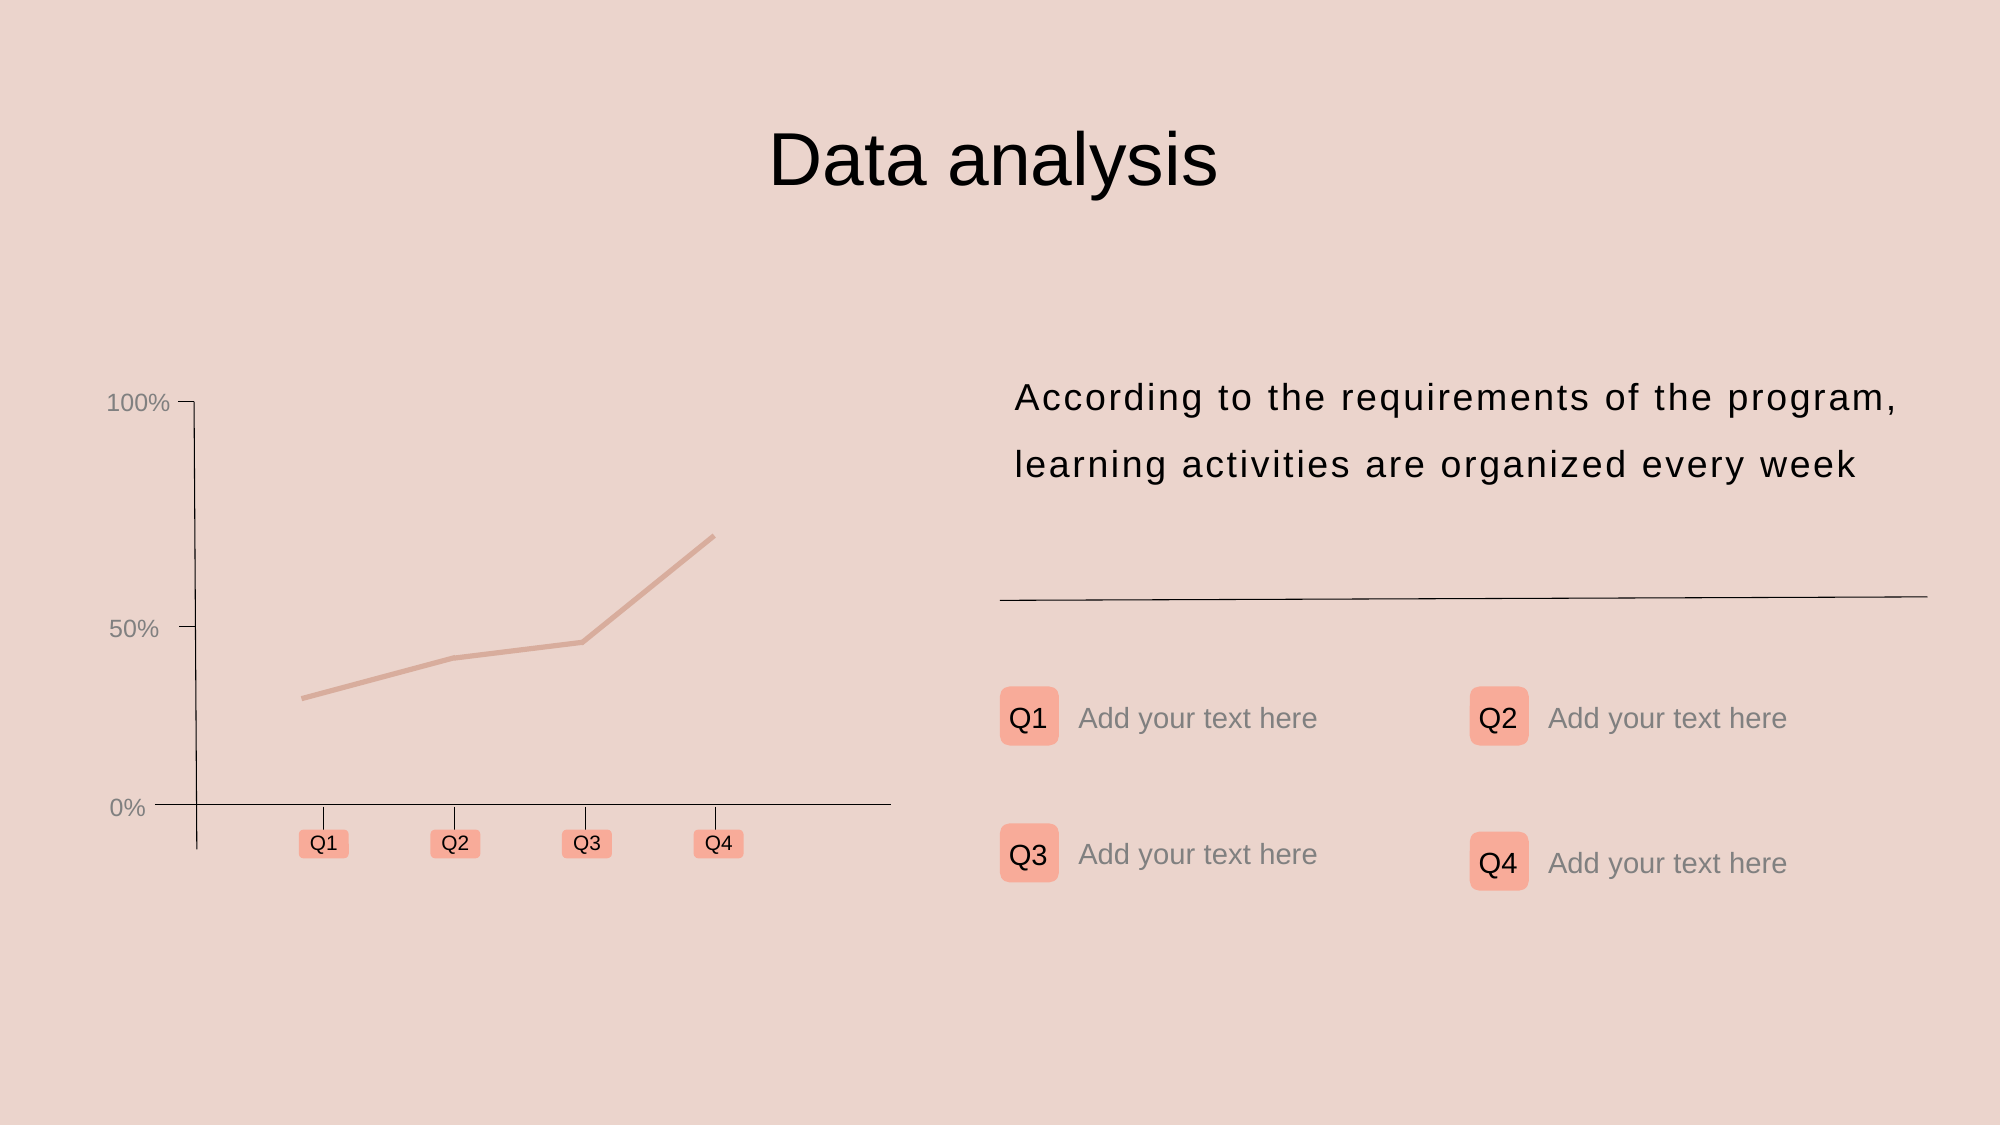

Data analysis
According to the requirements of the program, learning activities are organized every week
100%
50%
0%
Q1

Q2

Q3

Q4

Q1
Add your text here

Q2
Add your text here

Q3
Add your text here

Q4
Add your text here